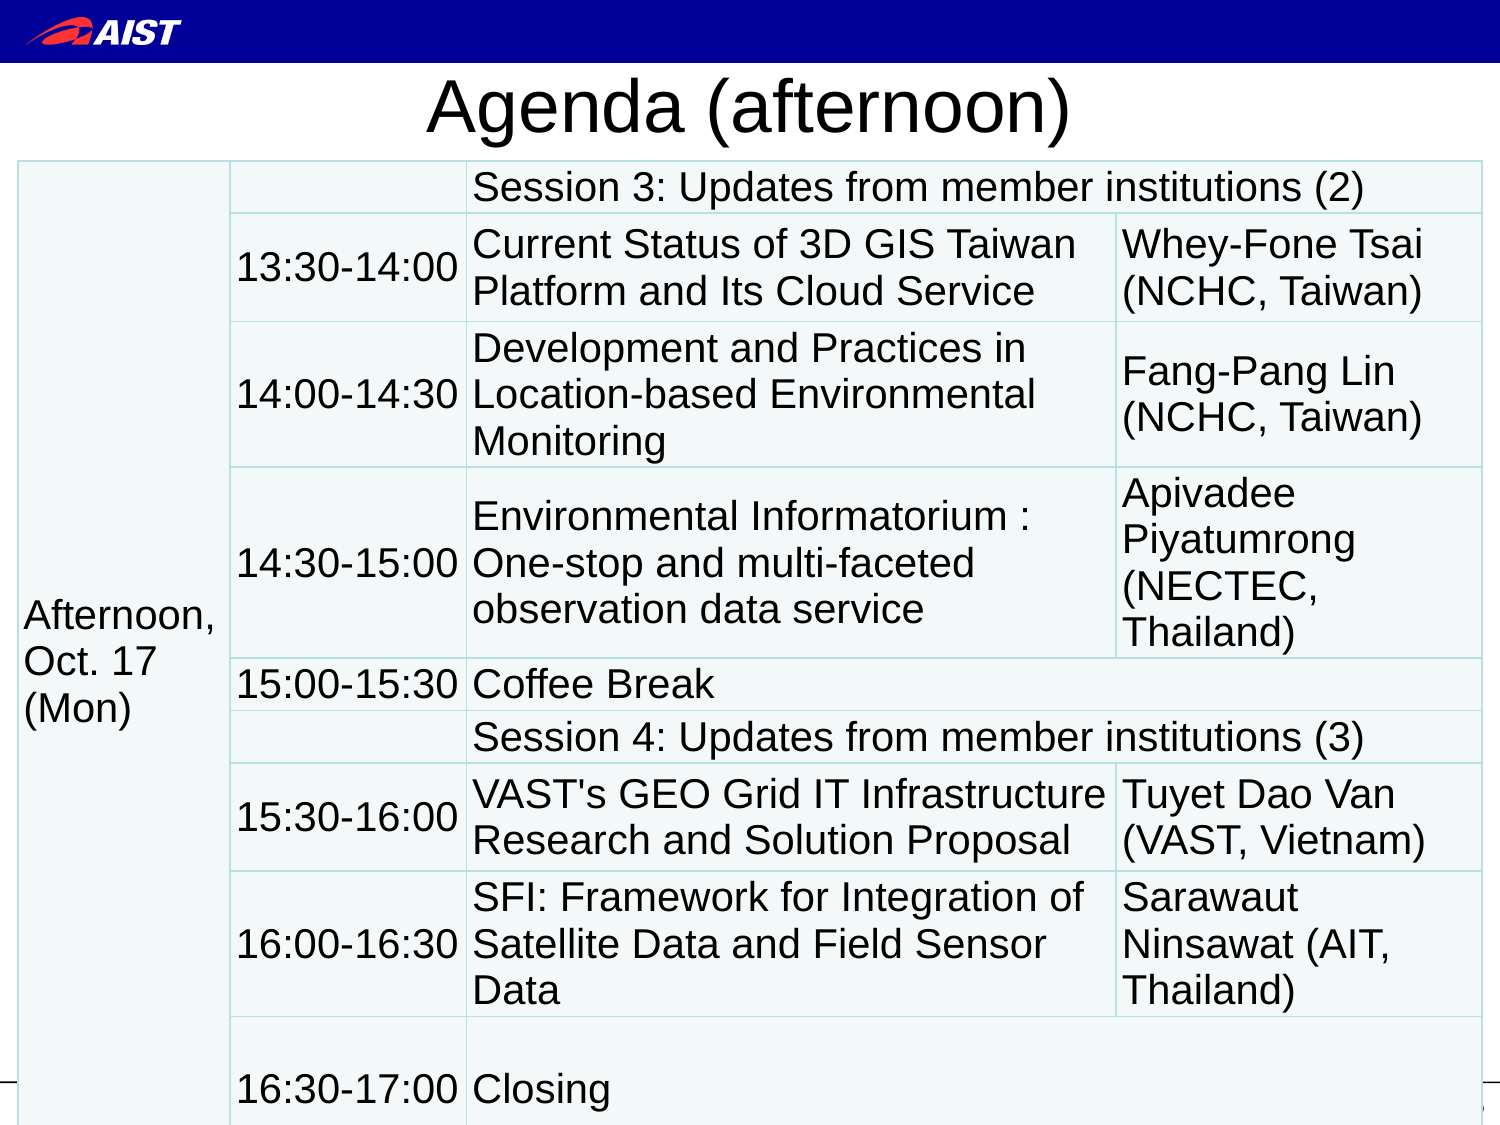

# Agenda (afternoon)
| Afternoon, Oct. 17 (Mon) |  | Session 3: Updates from member institutions (2) |  |
| --- | --- | --- | --- |
|  | 13:30-14:00 | Current Status of 3D GIS Taiwan Platform and Its Cloud Service | Whey-Fone Tsai (NCHC, Taiwan) |
|  | 14:00-14:30 | Development and Practices in Location-based Environmental Monitoring | Fang-Pang Lin (NCHC, Taiwan) |
|  | 14:30-15:00 | Environmental Informatorium : One-stop and multi-faceted observation data service | Apivadee Piyatumrong (NECTEC, Thailand) |
|  | 15:00-15:30 | Coffee Break |  |
|  |  | Session 4: Updates from member institutions (3) |  |
|  | 15:30-16:00 | VAST's GEO Grid IT Infrastructure Research and Solution Proposal | Tuyet Dao Van (VAST, Vietnam) |
|  | 16:00-16:30 | SFI: Framework for Integration of Satellite Data and Field Sensor Data | Sarawaut Ninsawat (AIT, Thailand) |
|  | 16:30-17:00 | Closing |  |
5